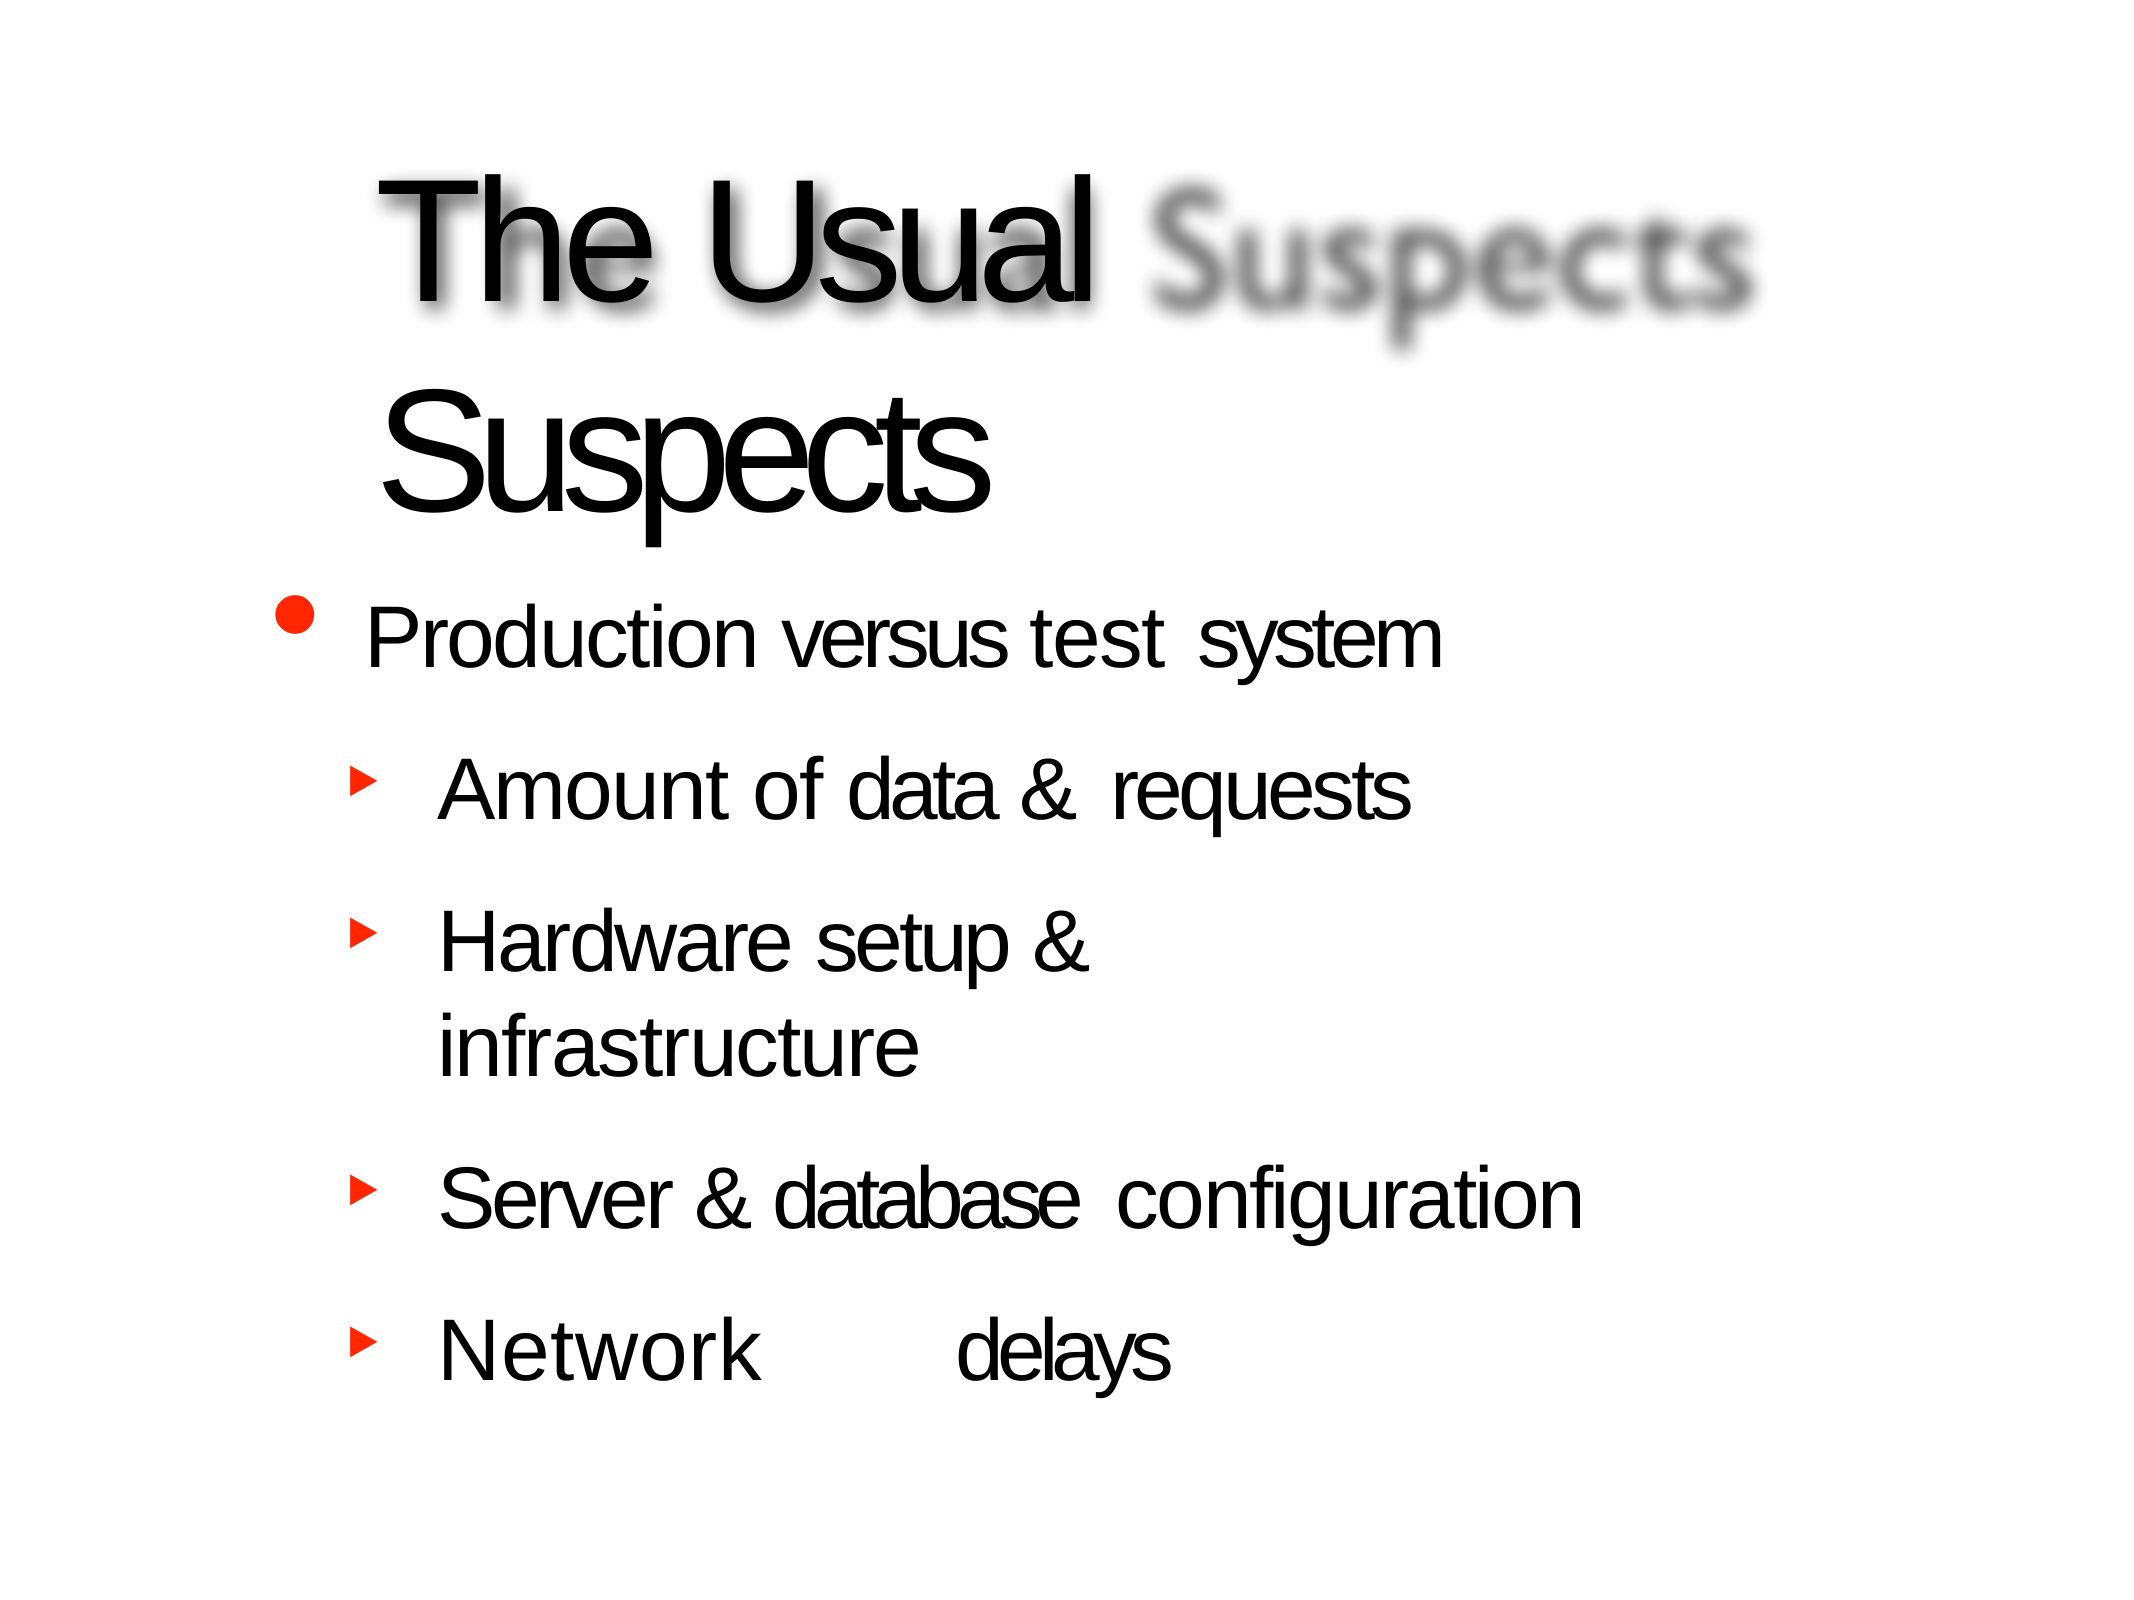

# The Usual Suspects

Production versus test system
Amount of data & requests
Hardware setup & infrastructure
Server & database configuration
Network	delays